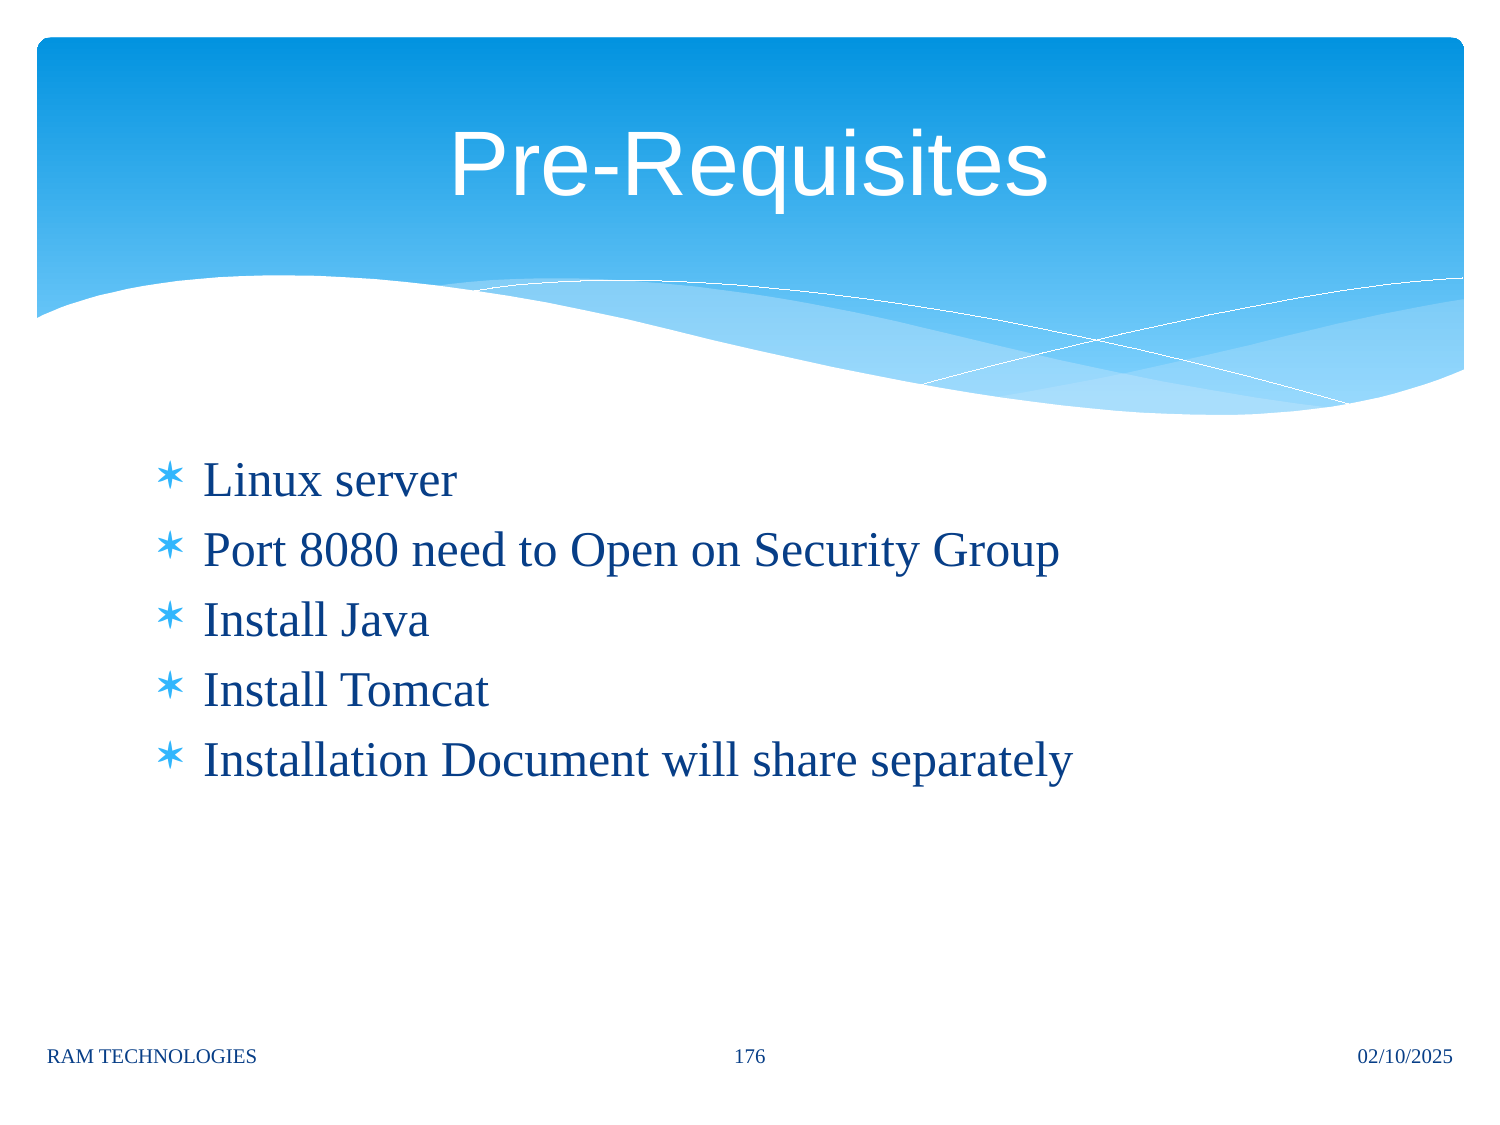

# Pre-Requisites
Linux server
Port 8080 need to Open on Security Group
Install Java
Install Tomcat
Installation Document will share separately

176
RAM TECHNOLOGIES
02/10/2025